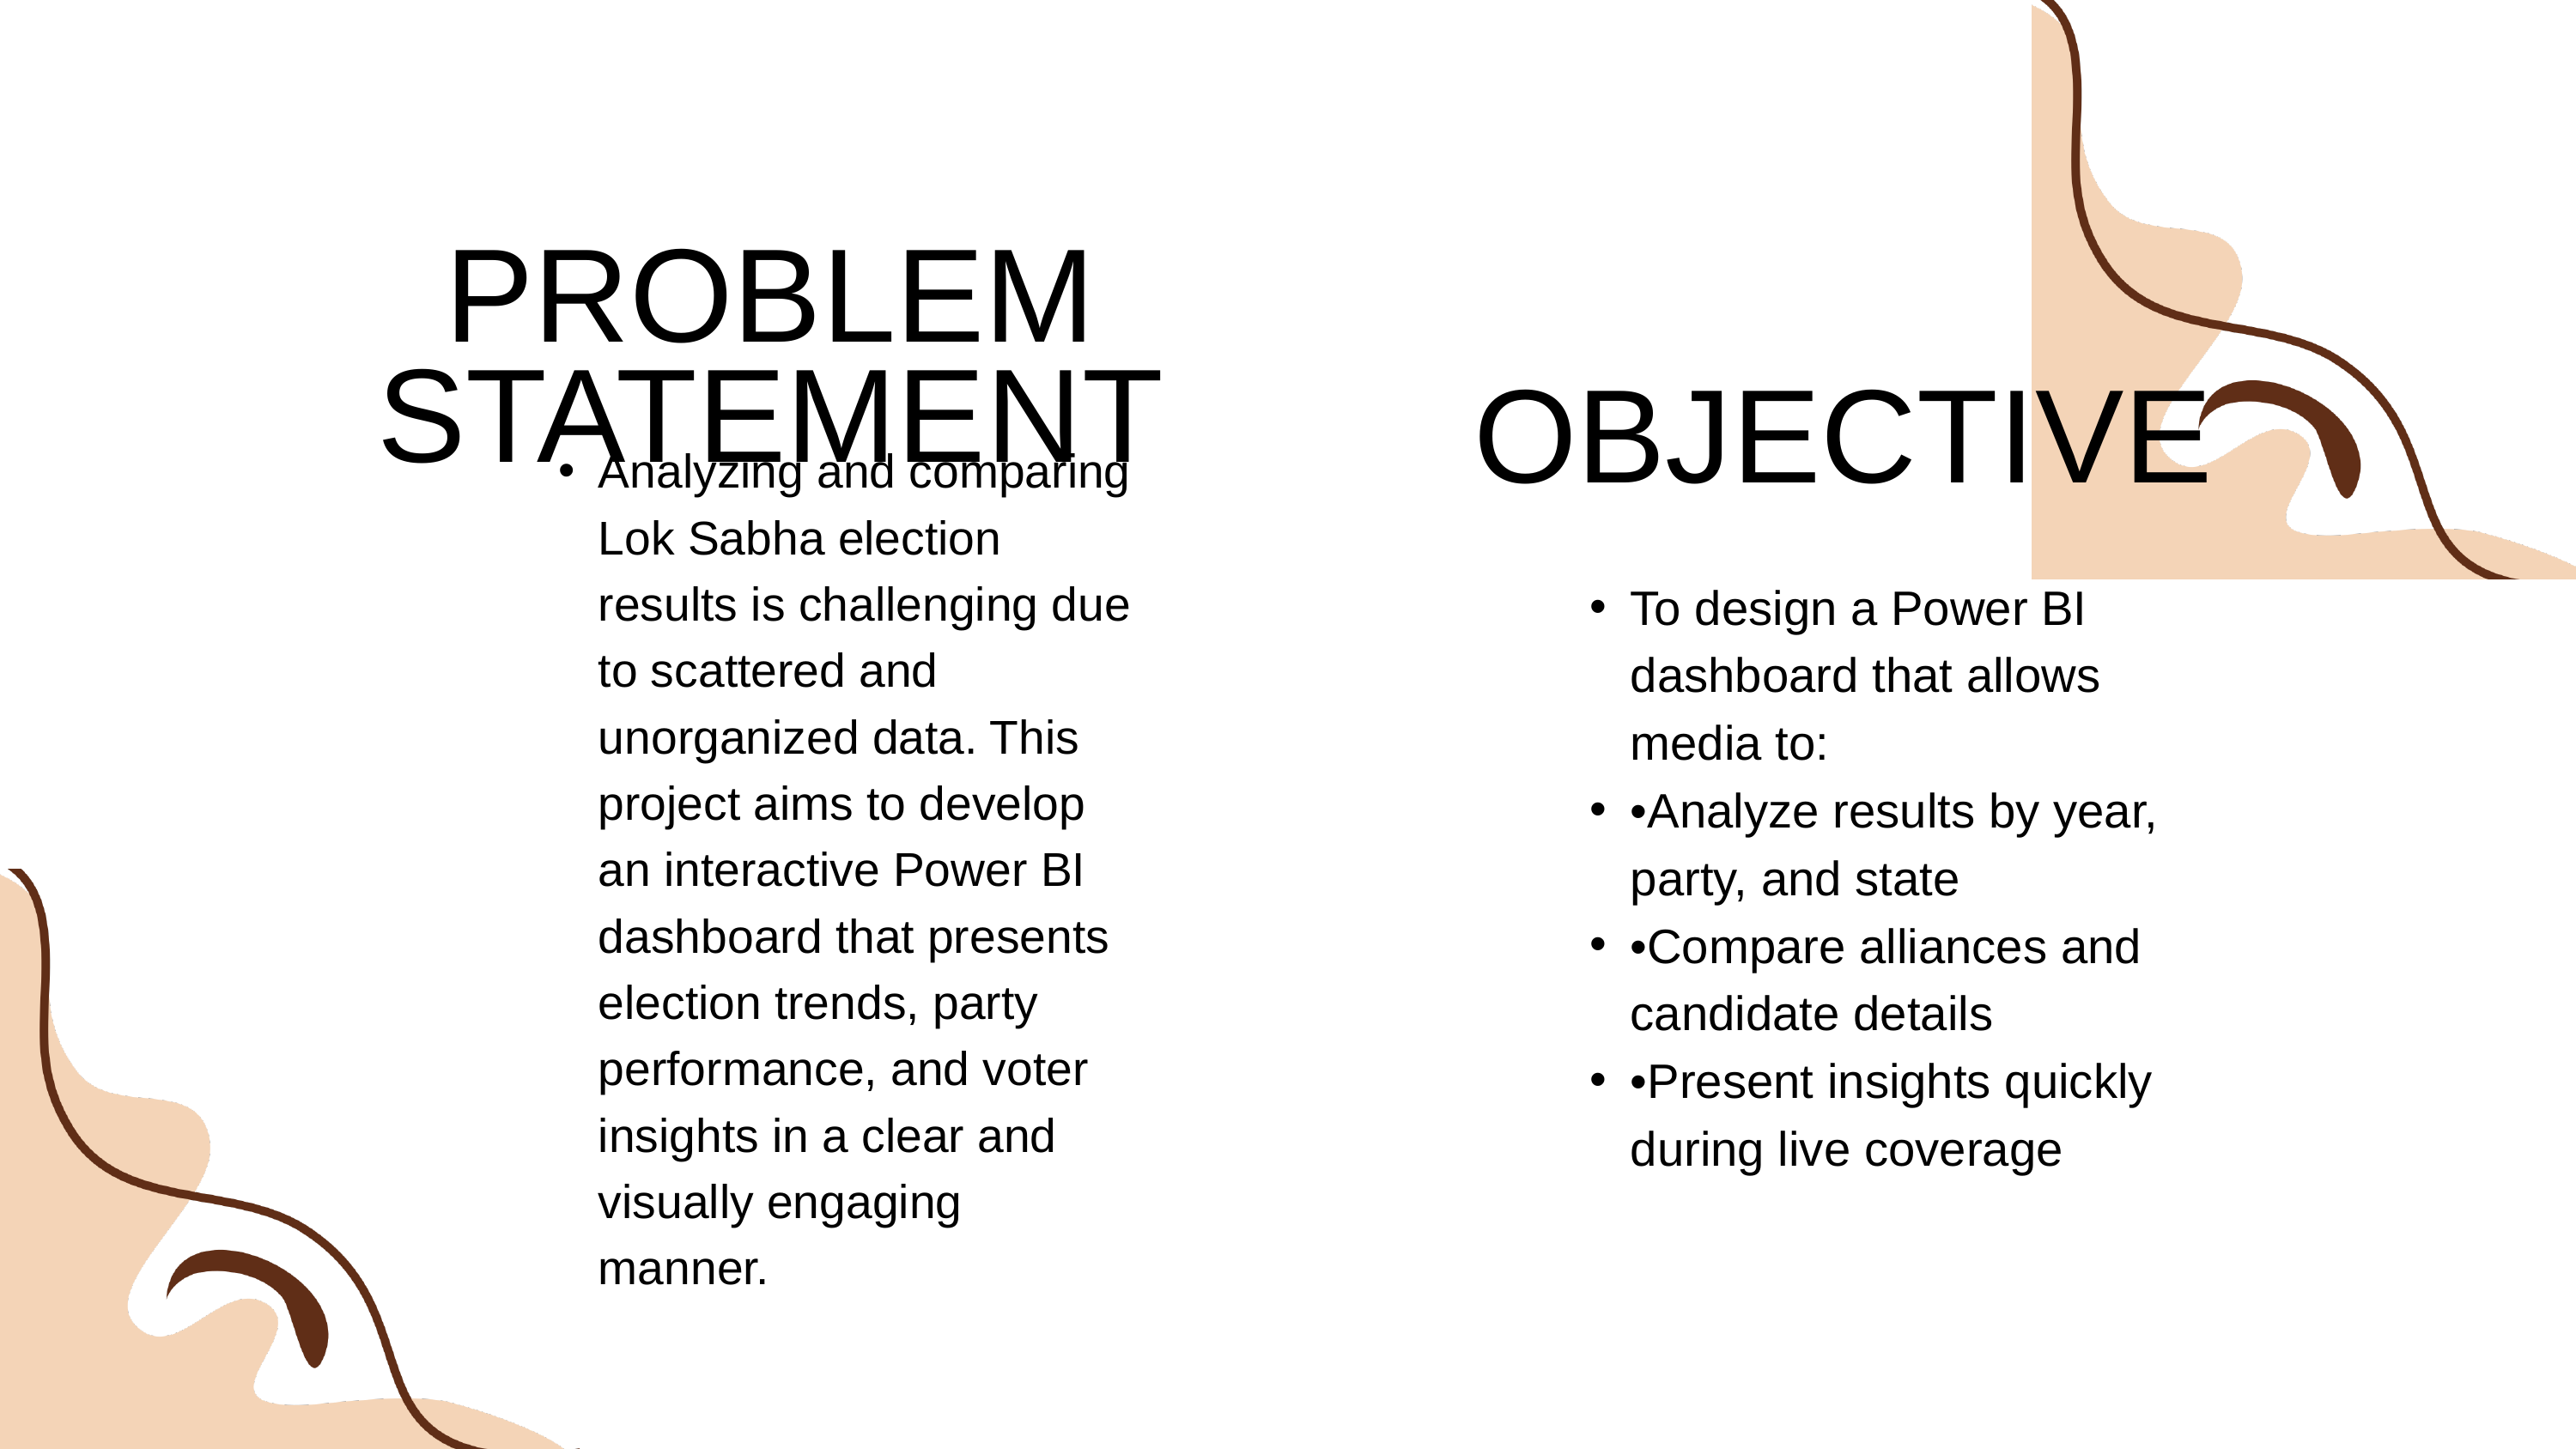

PROBLEM STATEMENT
OBJECTIVE

Analyzing and comparing Lok Sabha election results is challenging due to scattered and unorganized data. This project aims to develop an interactive Power BI dashboard that presents election trends, party performance, and voter insights in a clear and visually engaging manner.

To design a Power BI dashboard that allows media to:
•Analyze results by year, party, and state
•Compare alliances and candidate details
•Present insights quickly during live coverage